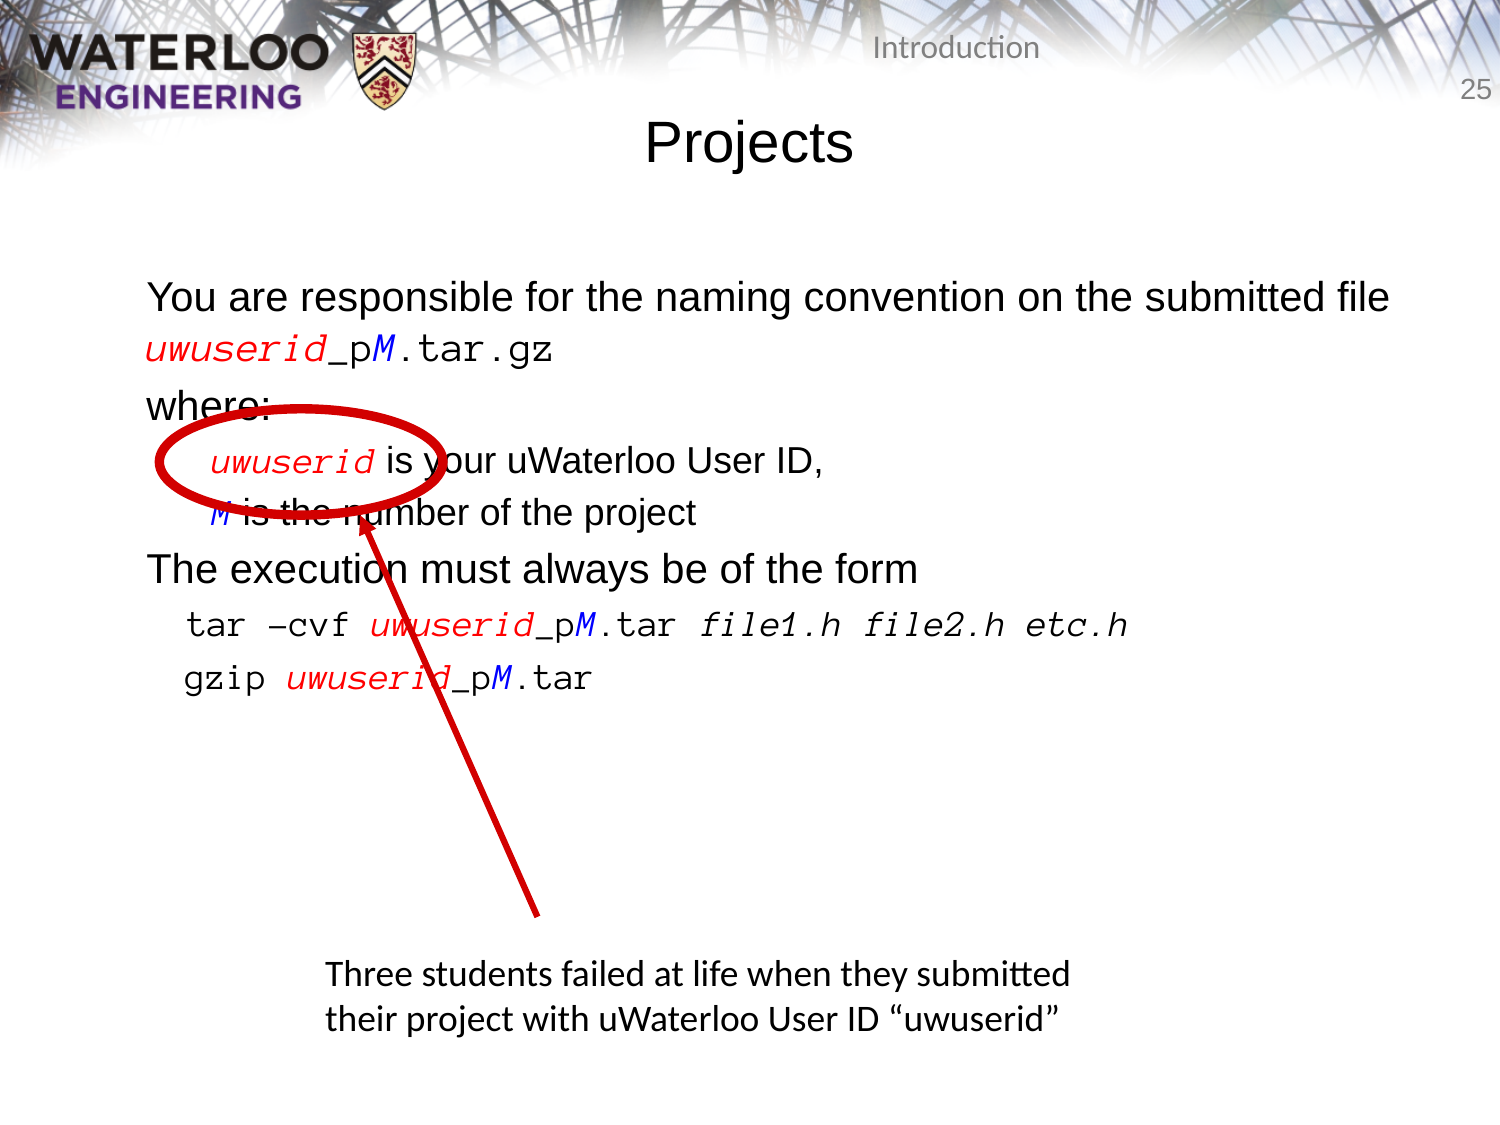

# Projects
You are responsible for the naming convention on the submitted file uwuserid_pM.tar.gz
	where:
	uwuserid is your uWaterloo User ID,
	M is the number of the project
	The execution must always be of the form
	  tar -cvf uwuserid_pM.tar file1.h file2.h etc.h
 gzip uwuserid_pM.tar

Three students failed at life when they submitted
their project with uWaterloo User ID “uwuserid”